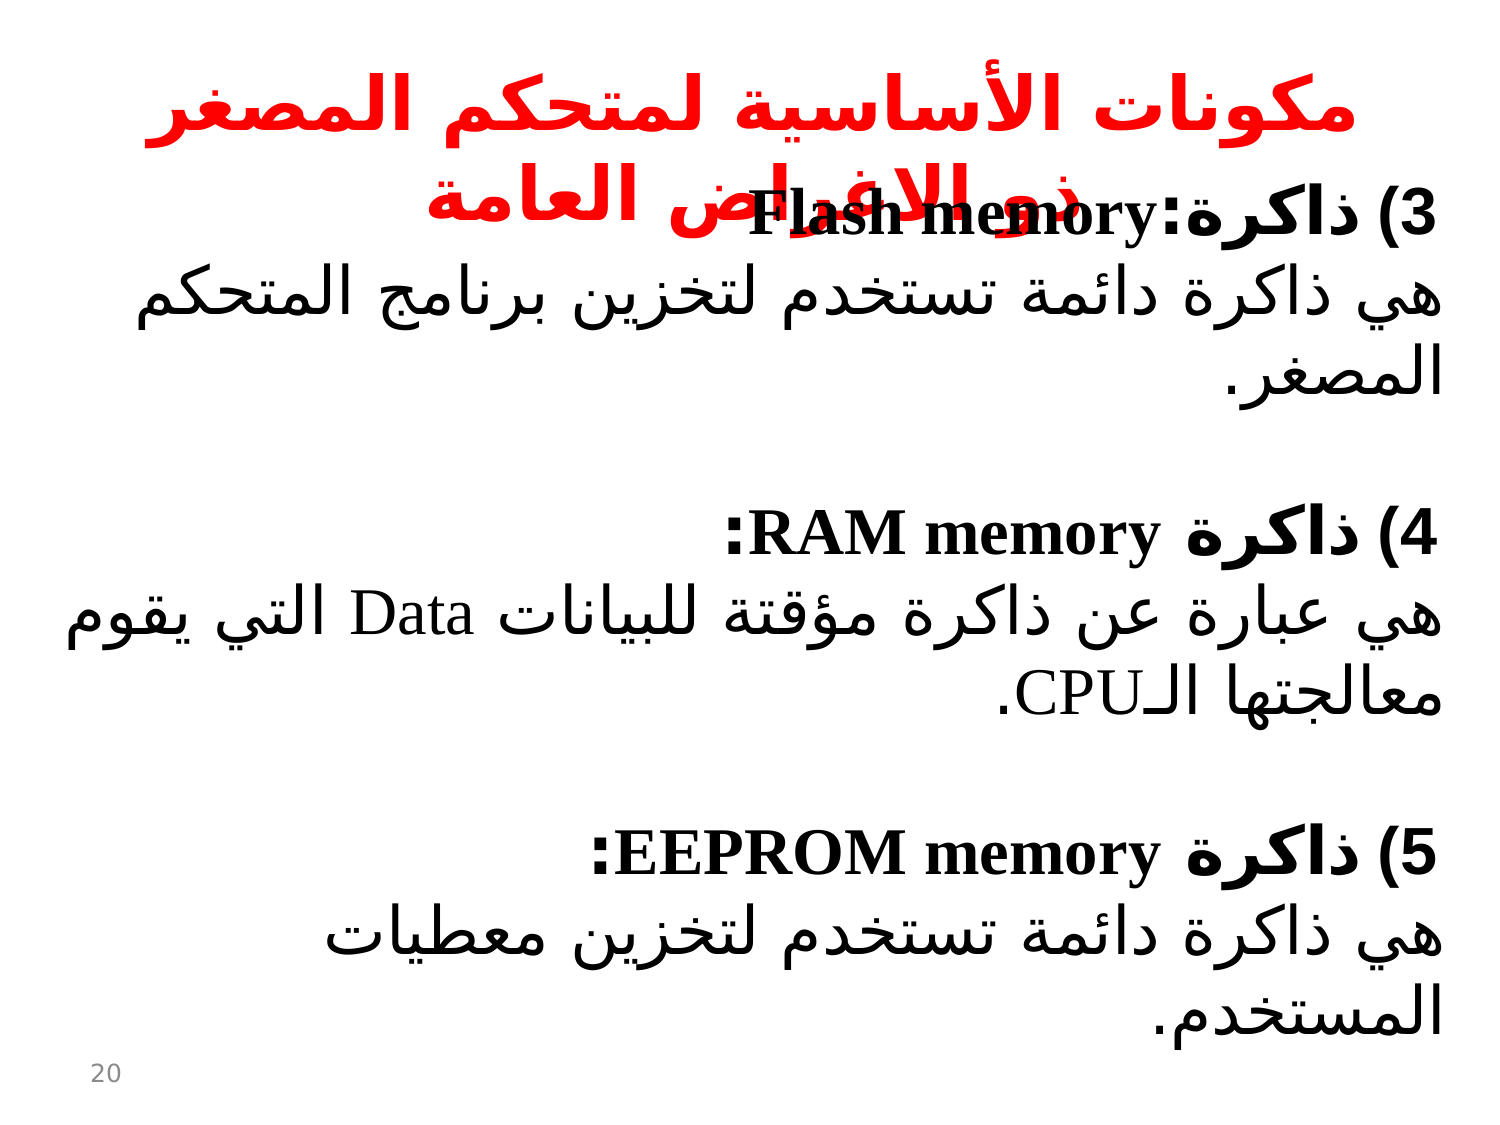

مكونات الأساسية لمتحكم المصغر ذو الاغراض العامة
ذاكرة:Flash memory
هي ذاكرة دائمة تستخدم لتخزين برنامج المتحكم المصغر.

ذاكرة RAM memory:
هي عبارة عن ذاكرة مؤقتة للبيانات Data التي يقوم معالجتها الـCPU.

ذاكرة EEPROM memory:
هي ذاكرة دائمة تستخدم لتخزين معطيات المستخدم.

20